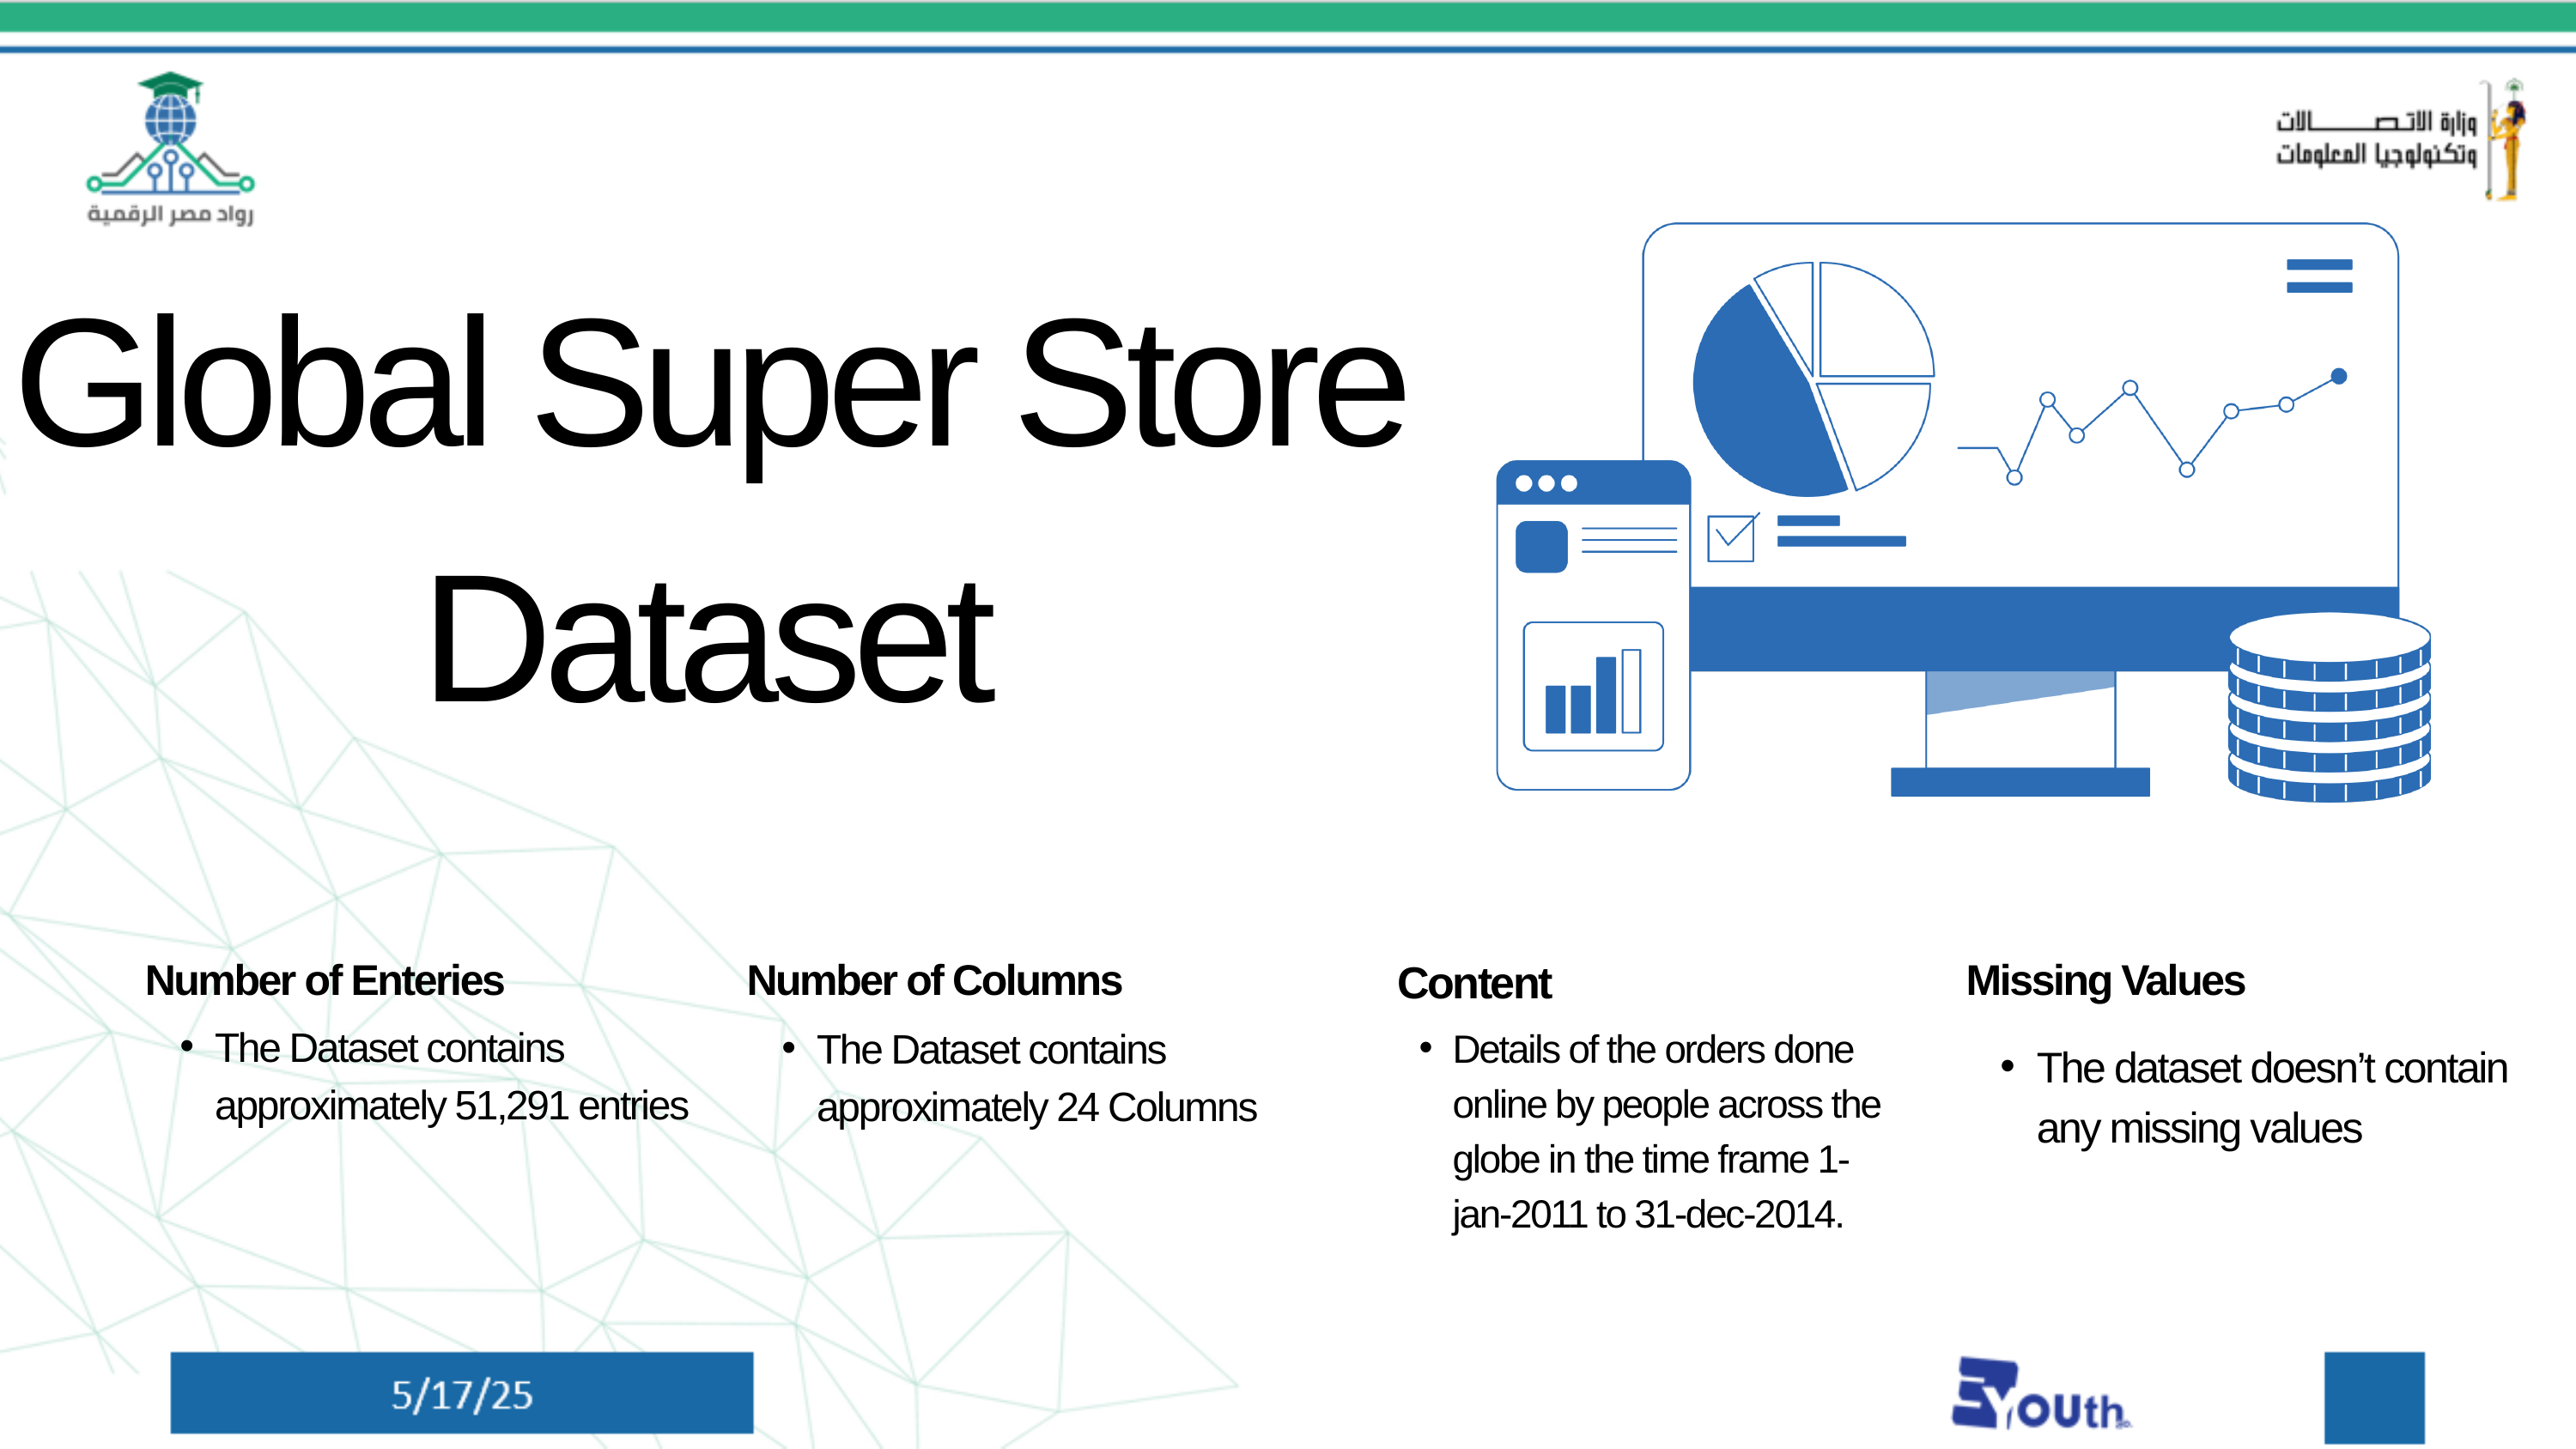

Global Super Store Dataset
Number of Enteries
The Dataset contains approximately 51,291 entries
Number of Columns
The Dataset contains approximately 24 Columns
Content
Details of the orders done online by people across the globe in the time frame 1-jan-2011 to 31-dec-2014.
Missing Values
The dataset doesn’t contain any missing values